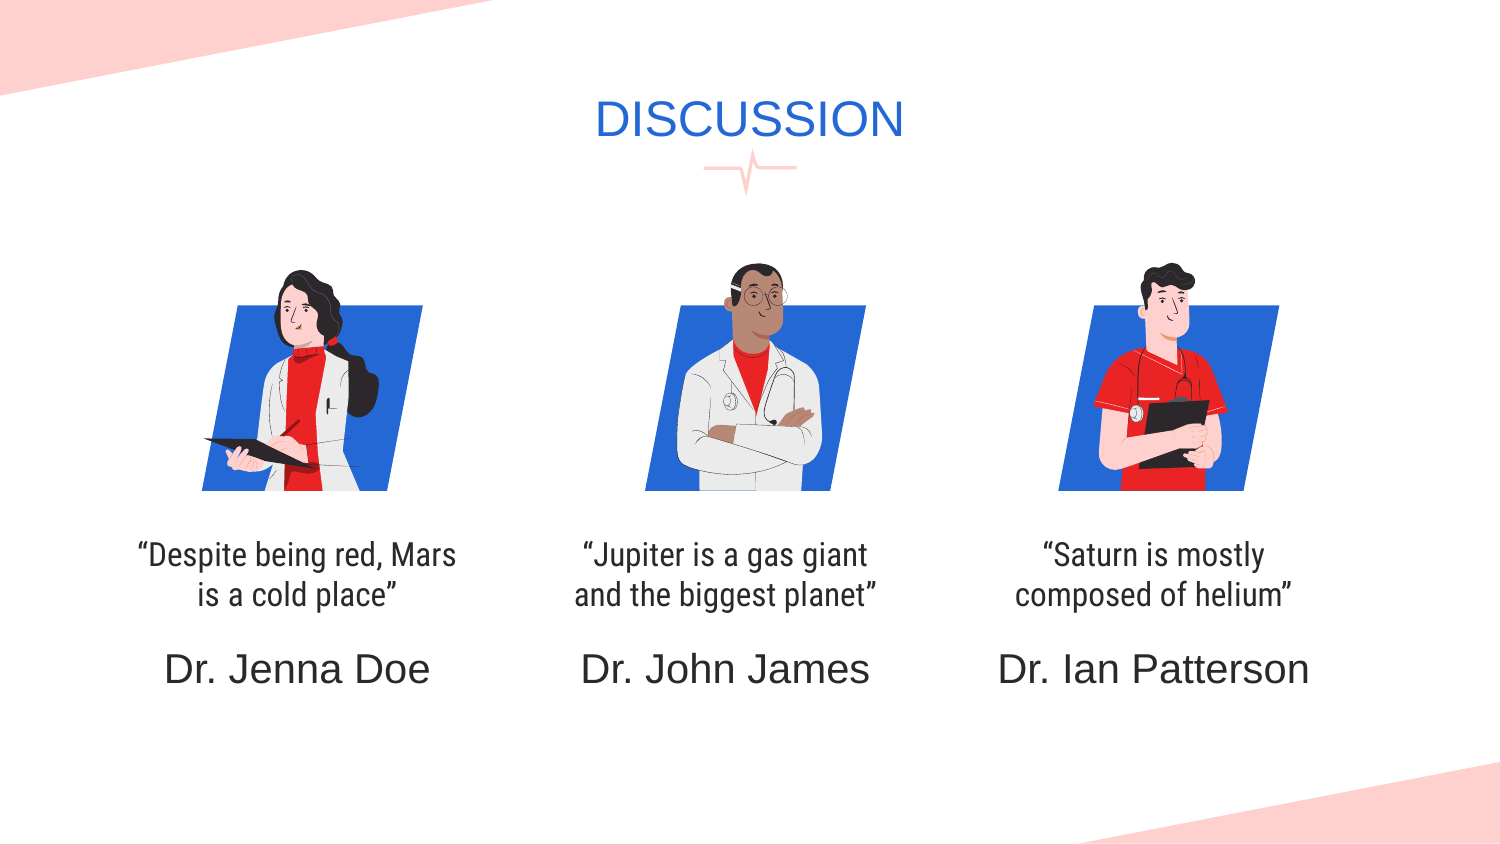

DISCUSSION

“Despite being red, Mars is a cold place”
# “Jupiter is a gas giant and the biggest planet”
“Saturn is mostly composed of helium”
Dr. Jenna Doe
Dr. John James
Dr. Ian Patterson